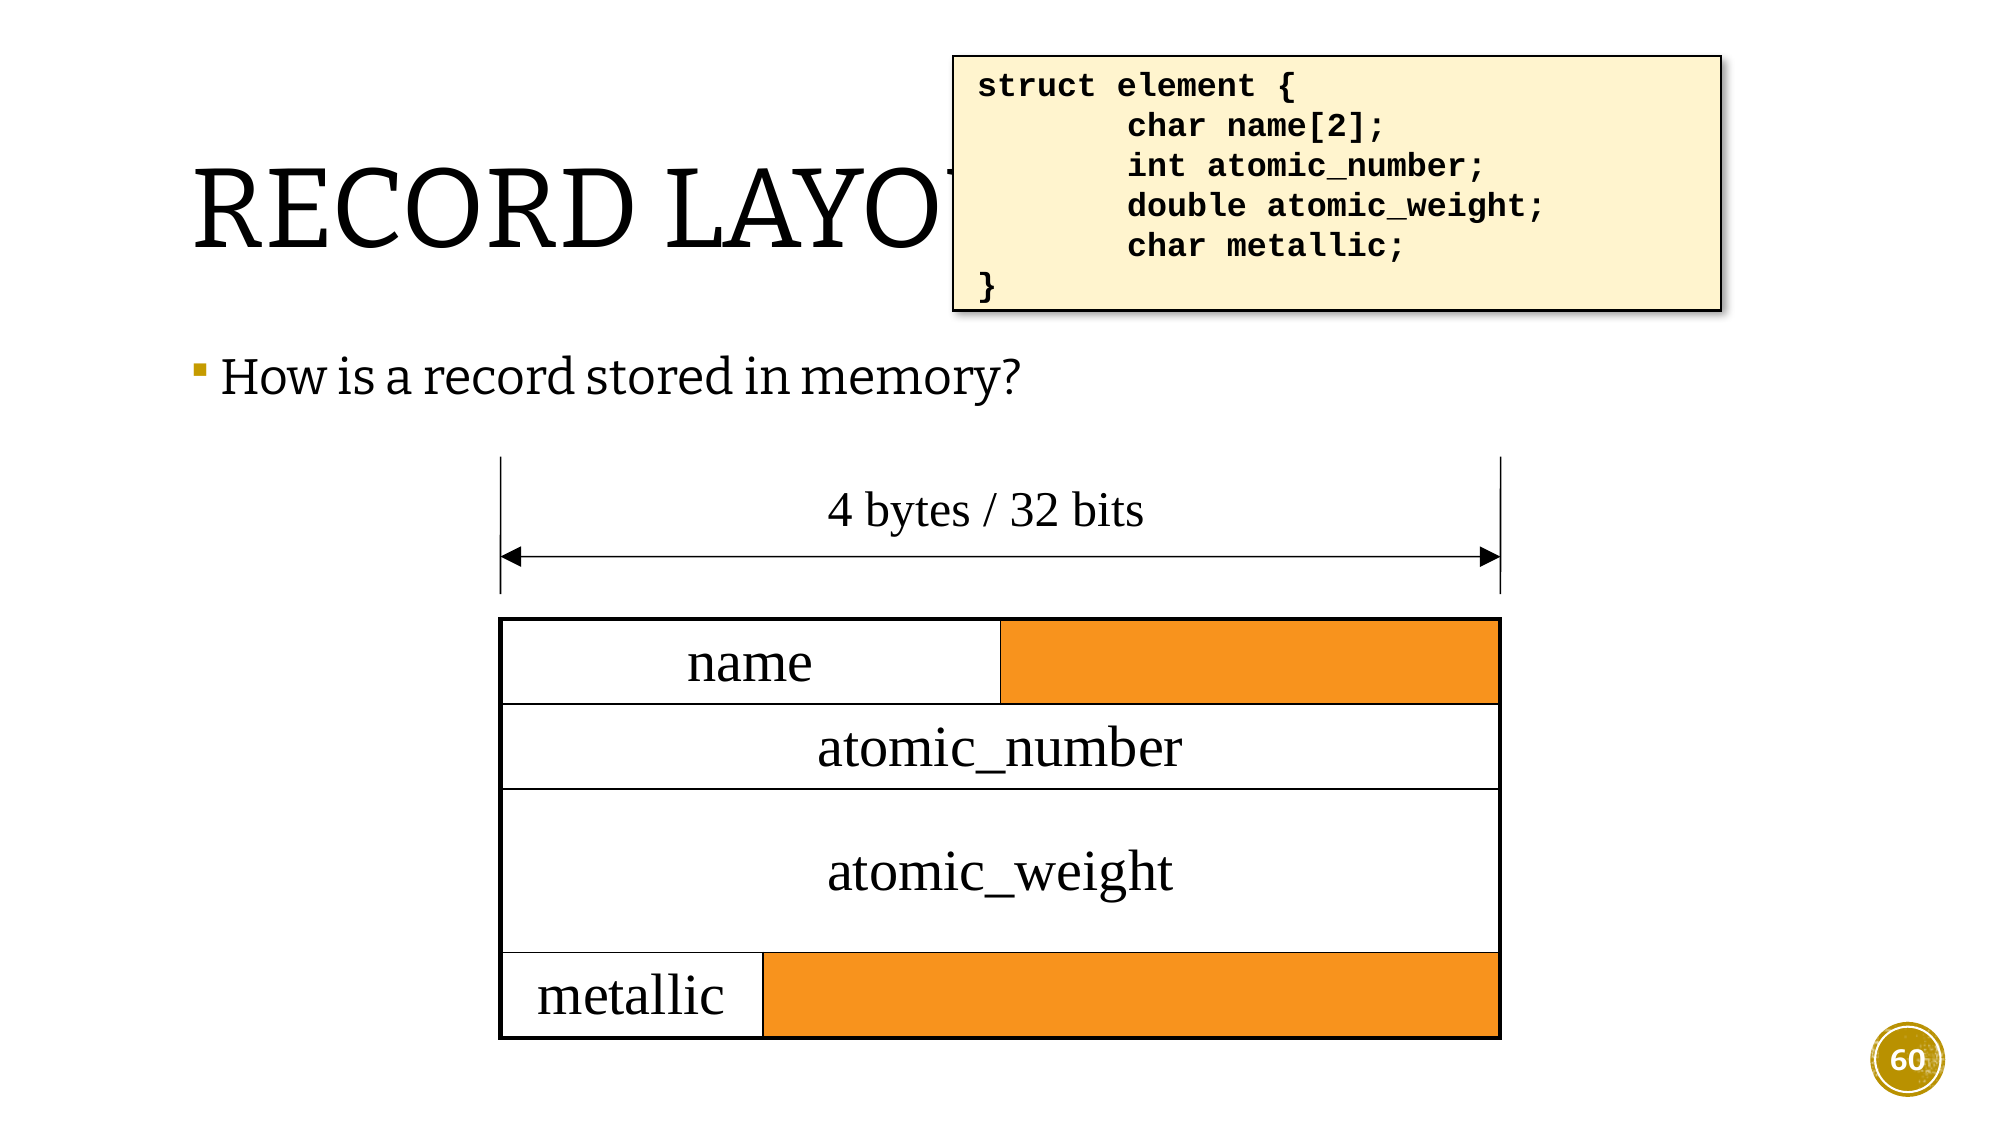

struct element {
	char name[2];
	int atomic_number;
	double atomic_weight;
	char metallic;
}
# Record Layout
How is a record stored in memory?

4 bytes / 32 bits

| name |  |  |
| --- | --- | --- |
| atomic\_number |  |  |
| atomic\_weight |  |  |
| metallic |  |  |
60